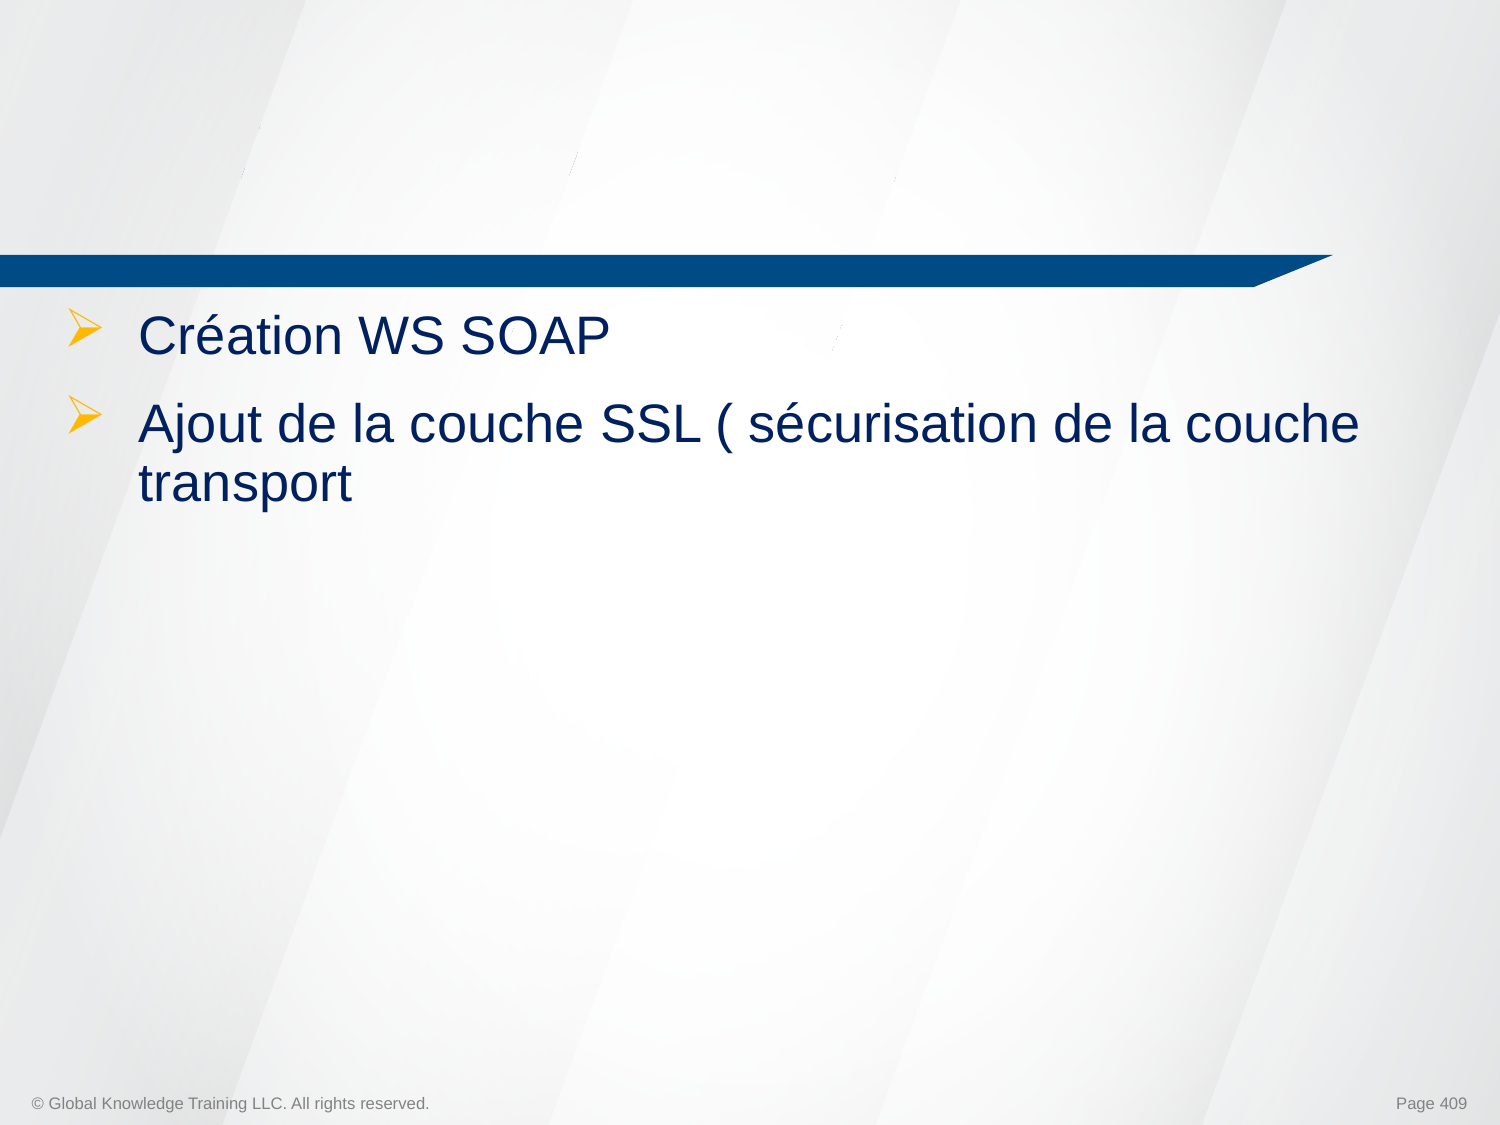

Création WS SOAP
Ajout de la couche SSL ( sécurisation de la couche transport